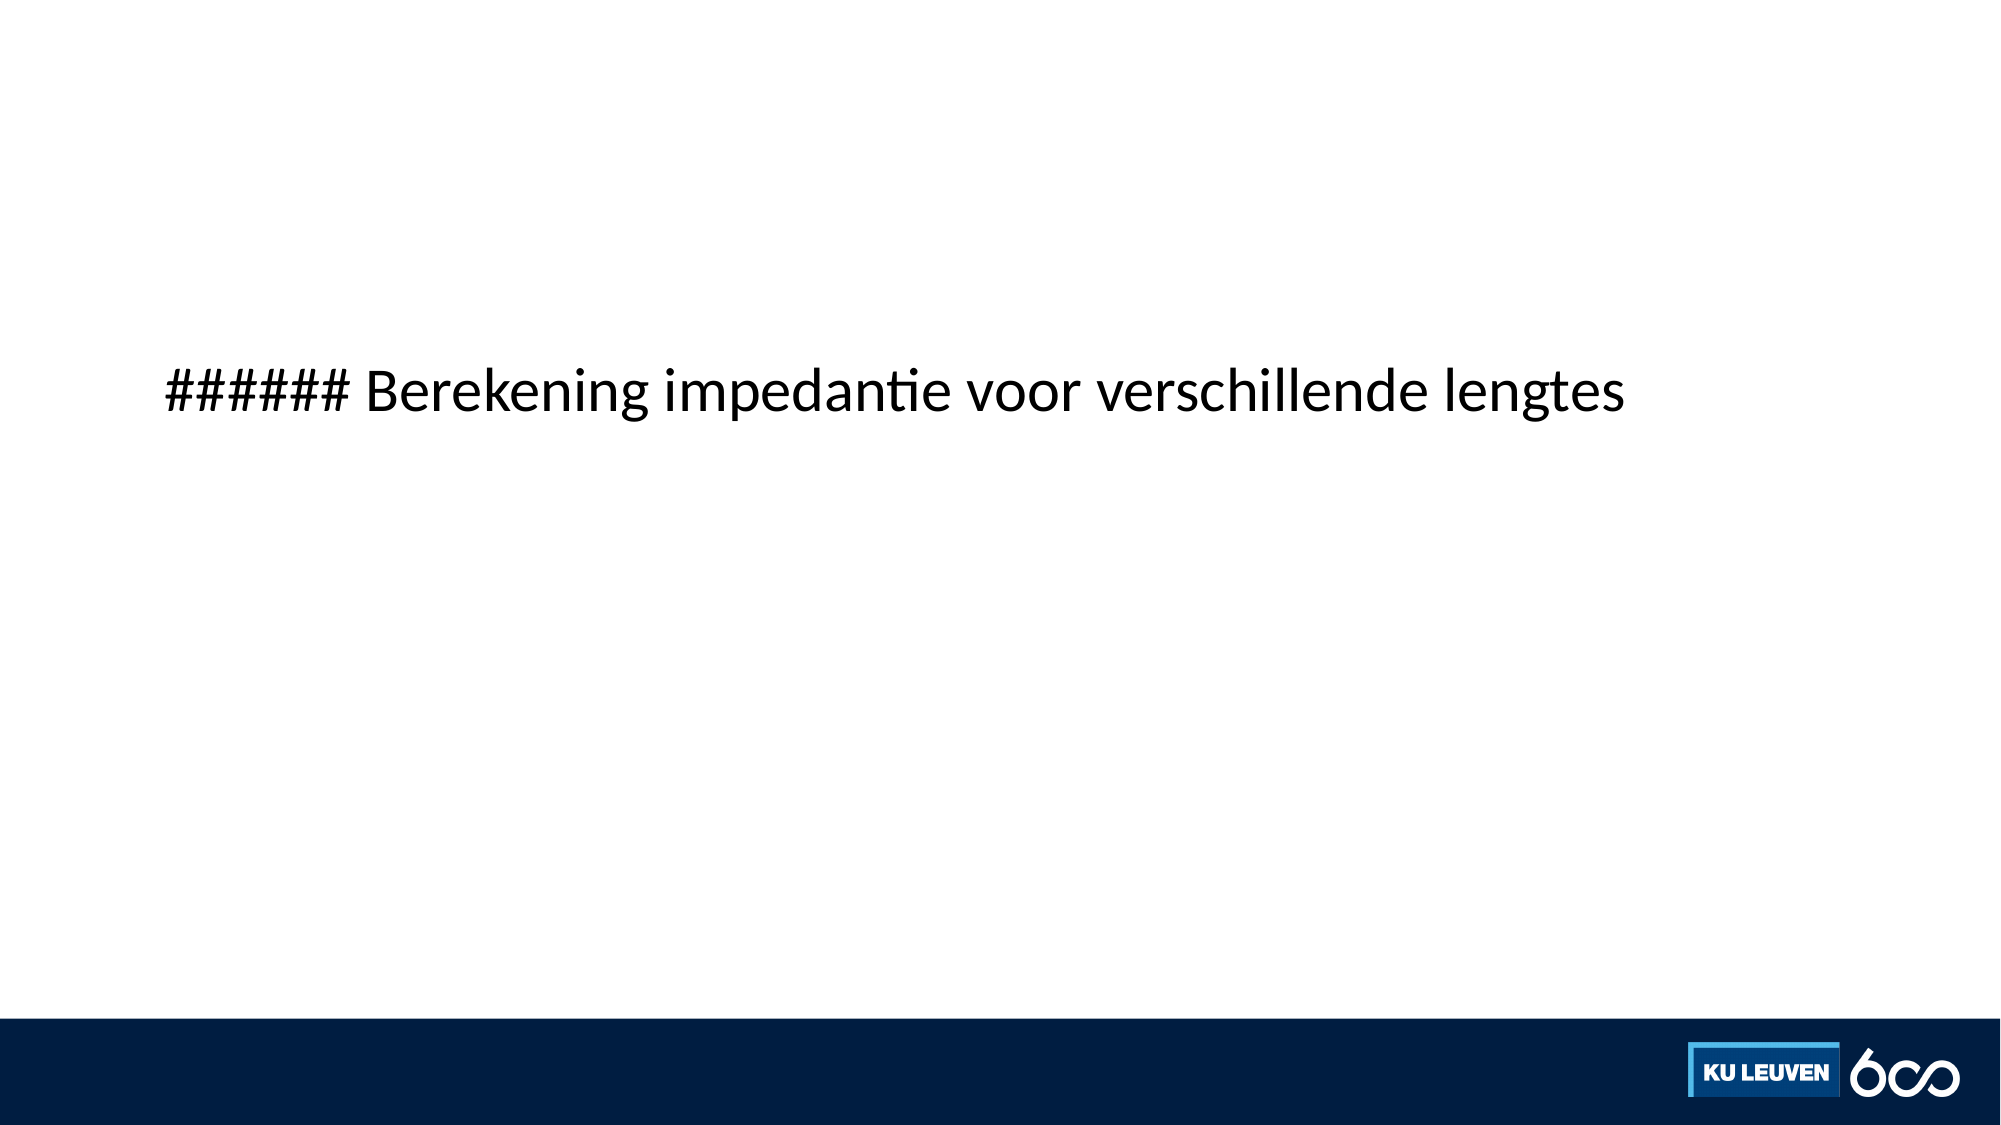

#
###### Berekening impedantie voor verschillende lengtes